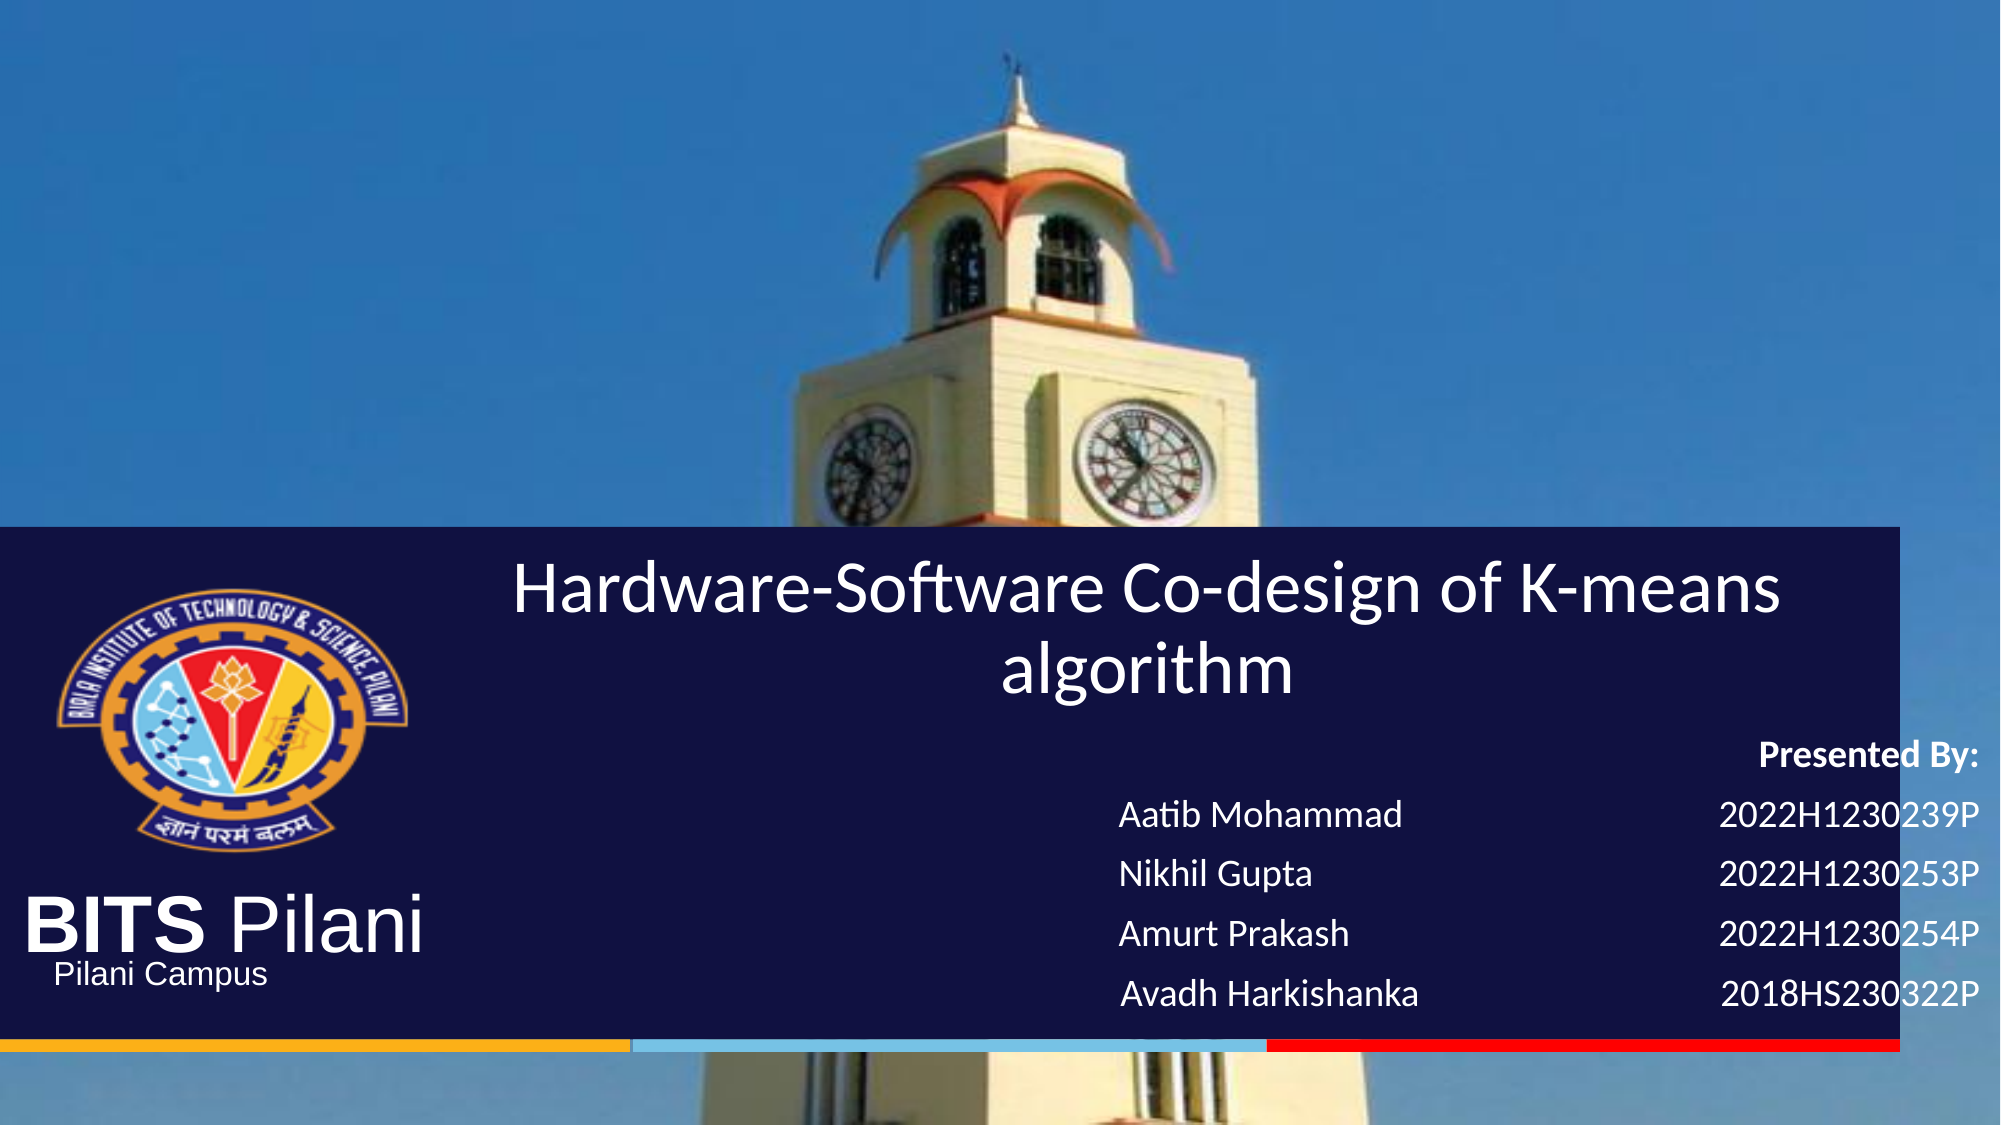

Hardware-Software Co-design of K-means algorithm
Presented By:
Aatib Mohammad			2022H1230239P
Nikhil Gupta 			2022H1230253P
Amurt Prakash 			2022H1230254P
Avadh Harkishanka 		2018HS230322P